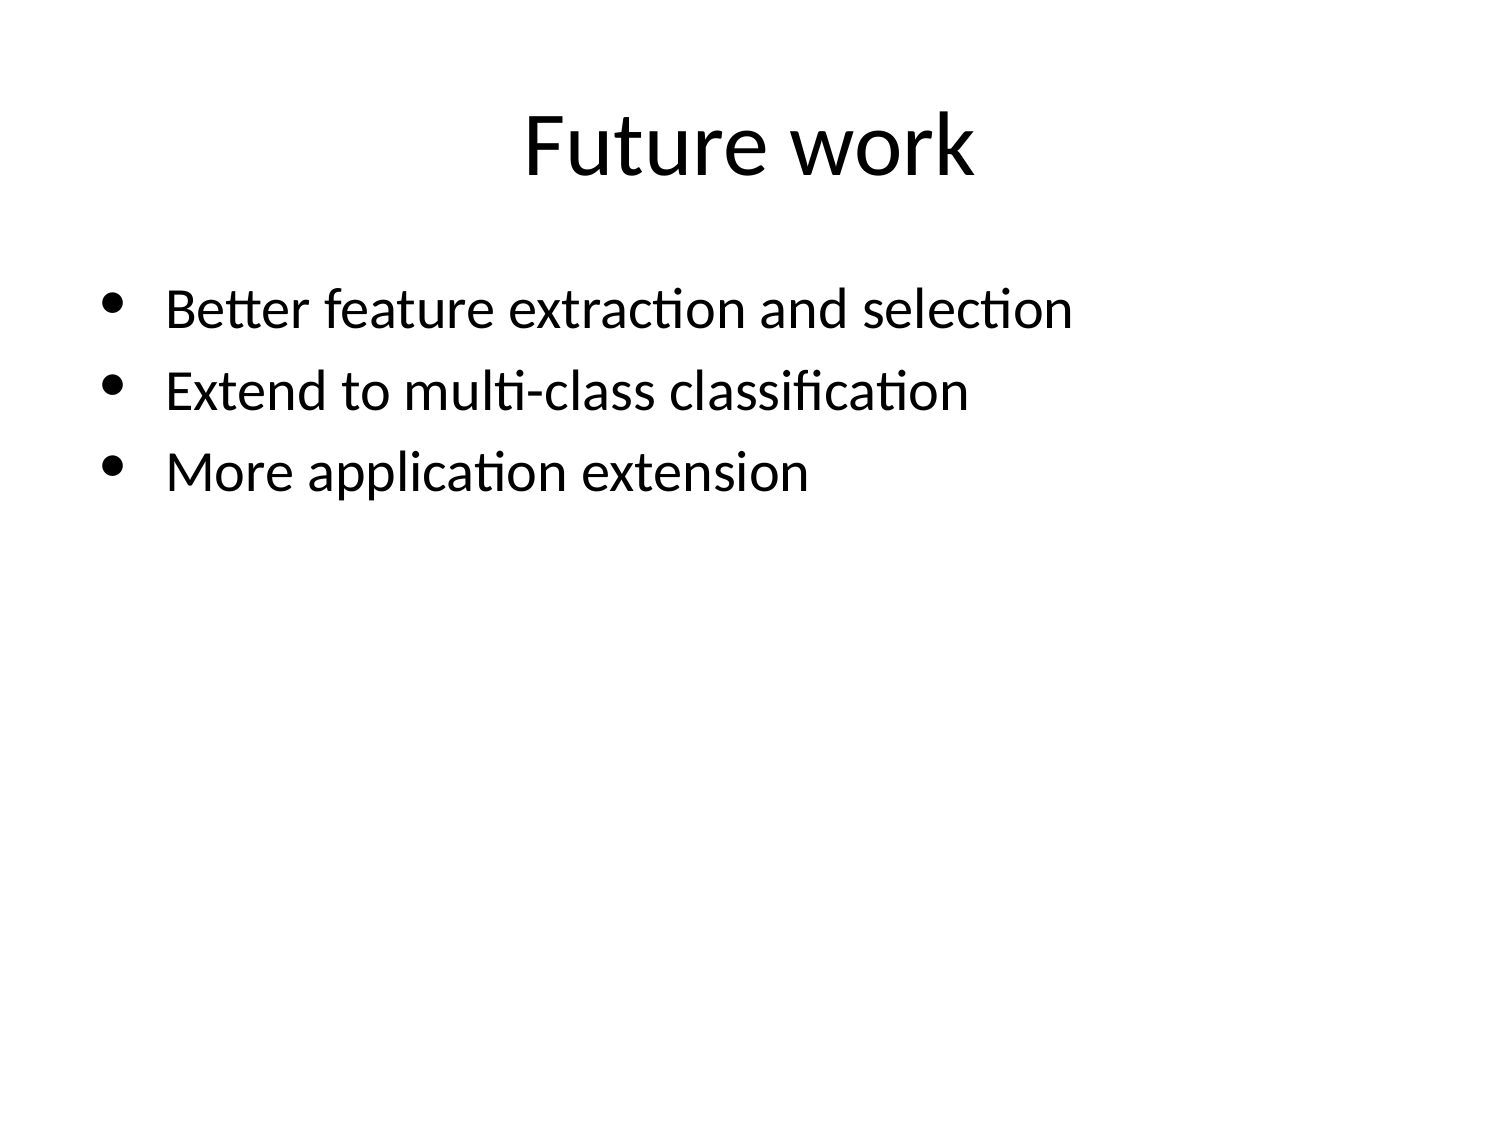

# Future work
Better feature extraction and selection
Extend to multi-class classification
More application extension